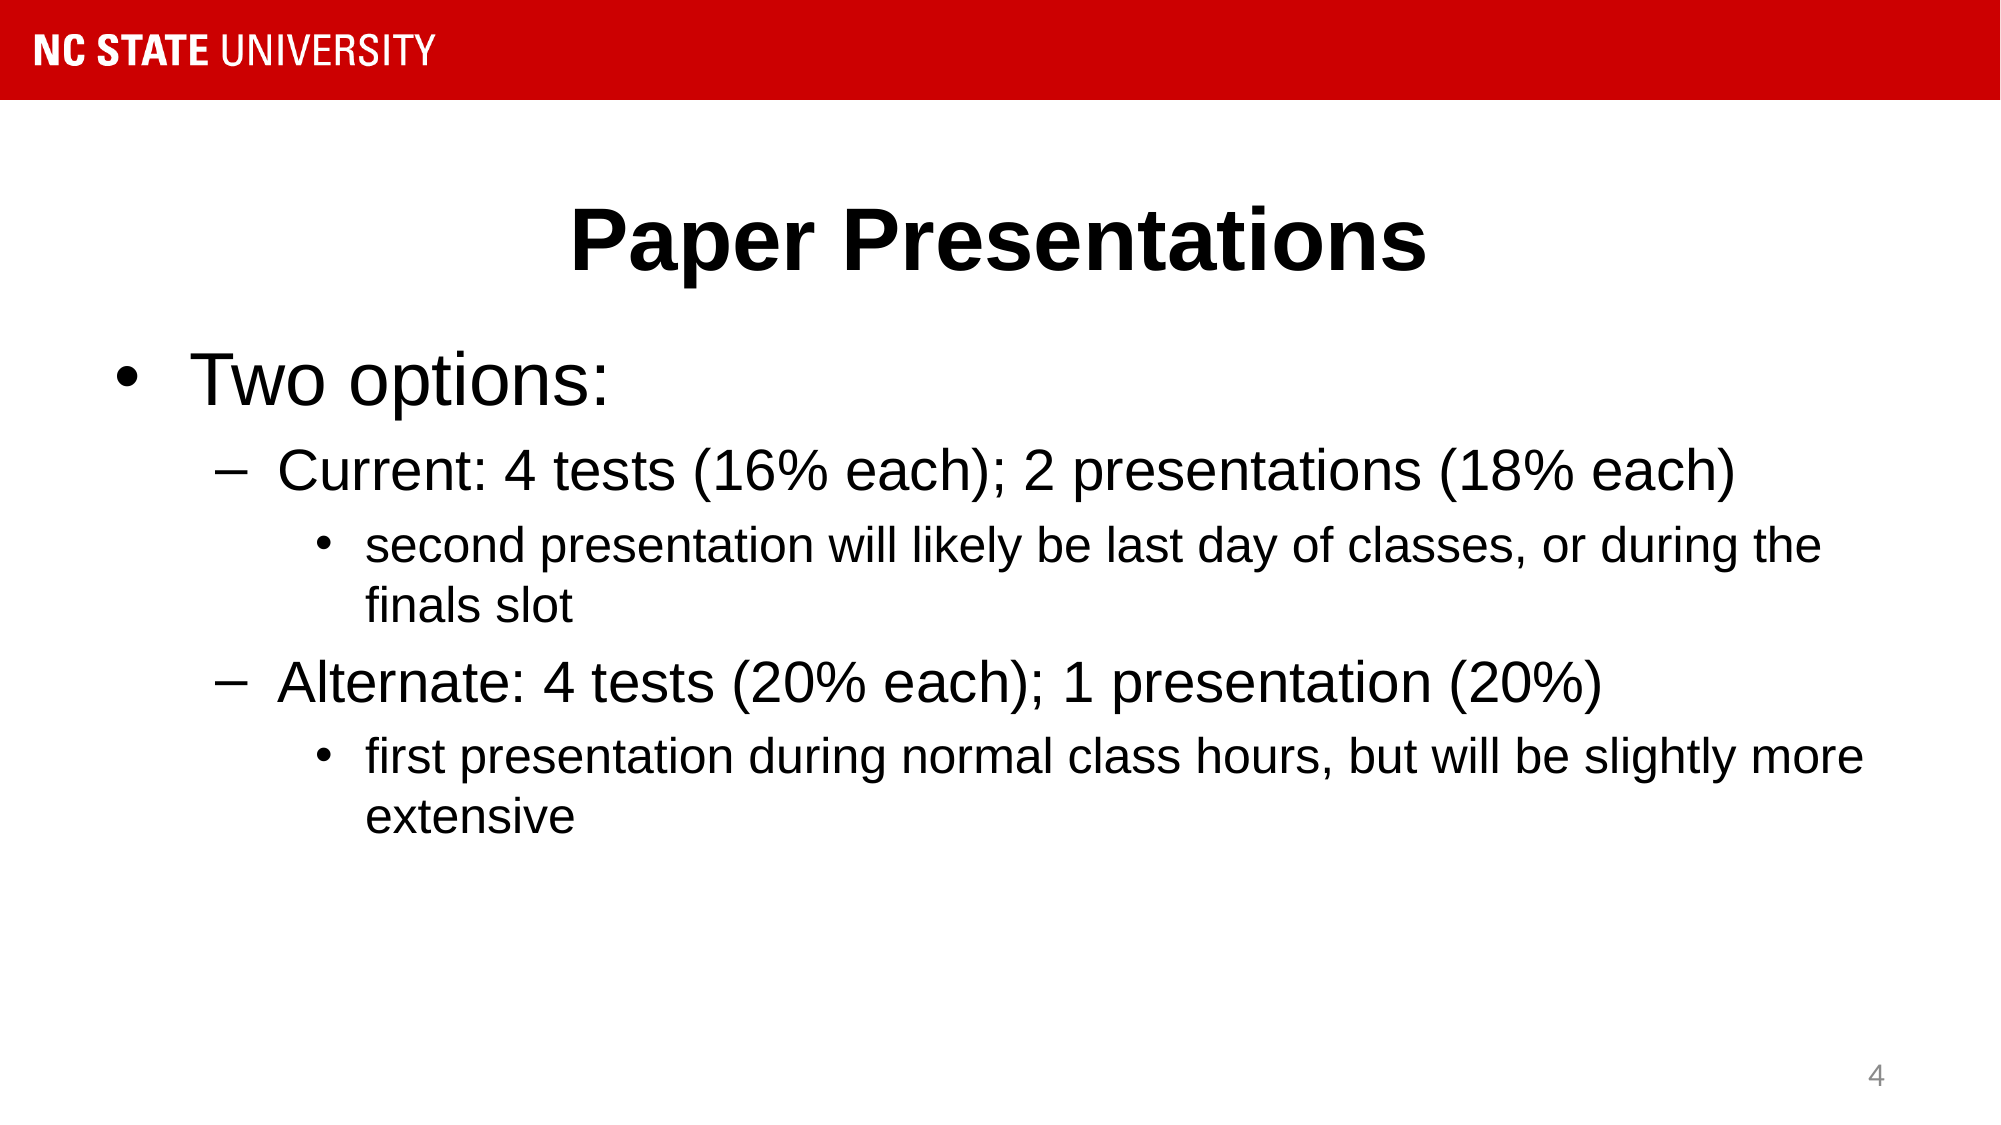

# Paper Presentations
Two options:
Current: 4 tests (16% each); 2 presentations (18% each)
second presentation will likely be last day of classes, or during the finals slot
Alternate: 4 tests (20% each); 1 presentation (20%)
first presentation during normal class hours, but will be slightly more extensive
4